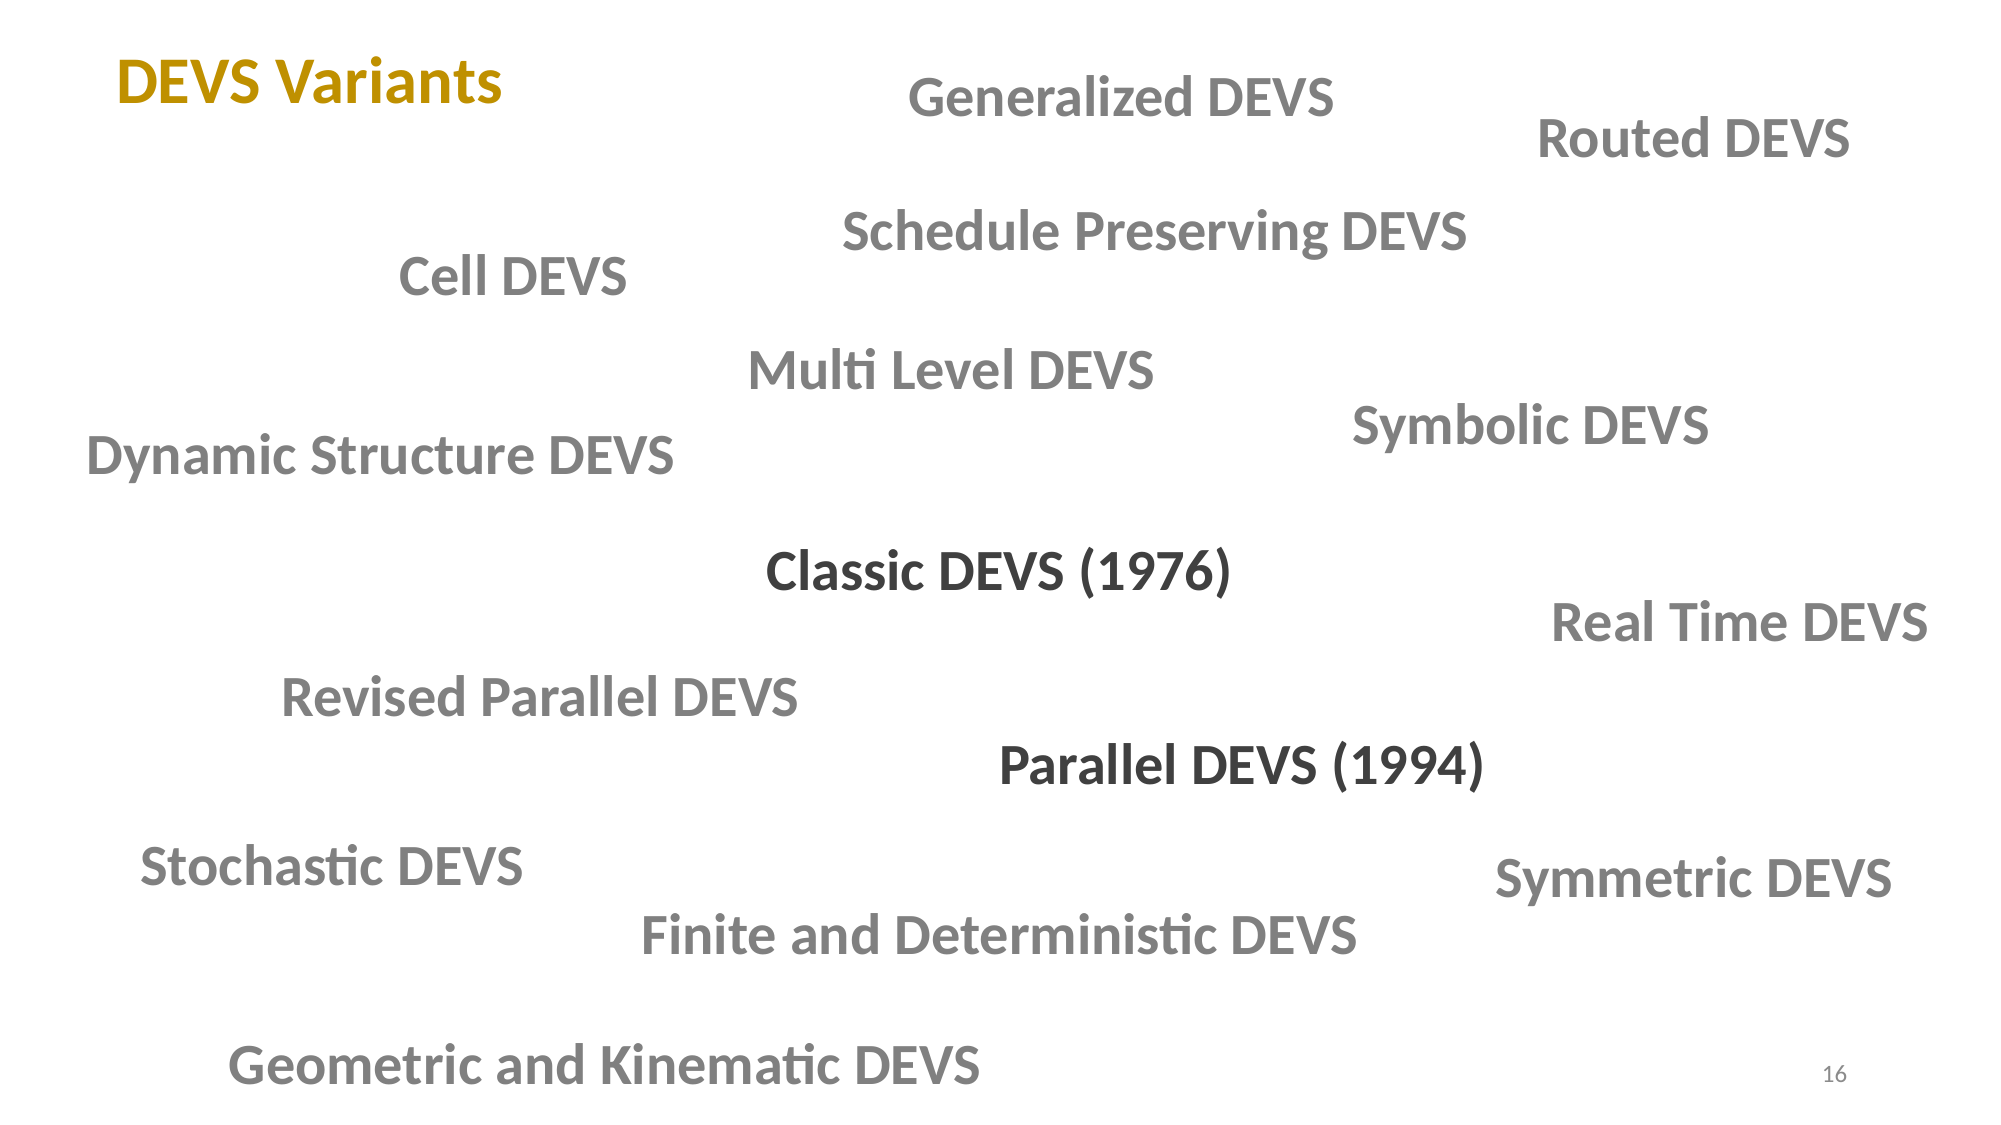

DEVS Variants
Generalized DEVS
Routed DEVS
Schedule Preserving DEVS
Cell DEVS
Multi Level DEVS
Symbolic DEVS
Dynamic Structure DEVS
Classic DEVS (1976)
Real Time DEVS
Revised Parallel DEVS
Parallel DEVS (1994)
Stochastic DEVS
Symmetric DEVS
Finite and Deterministic DEVS
Geometric and Kinematic DEVS
16